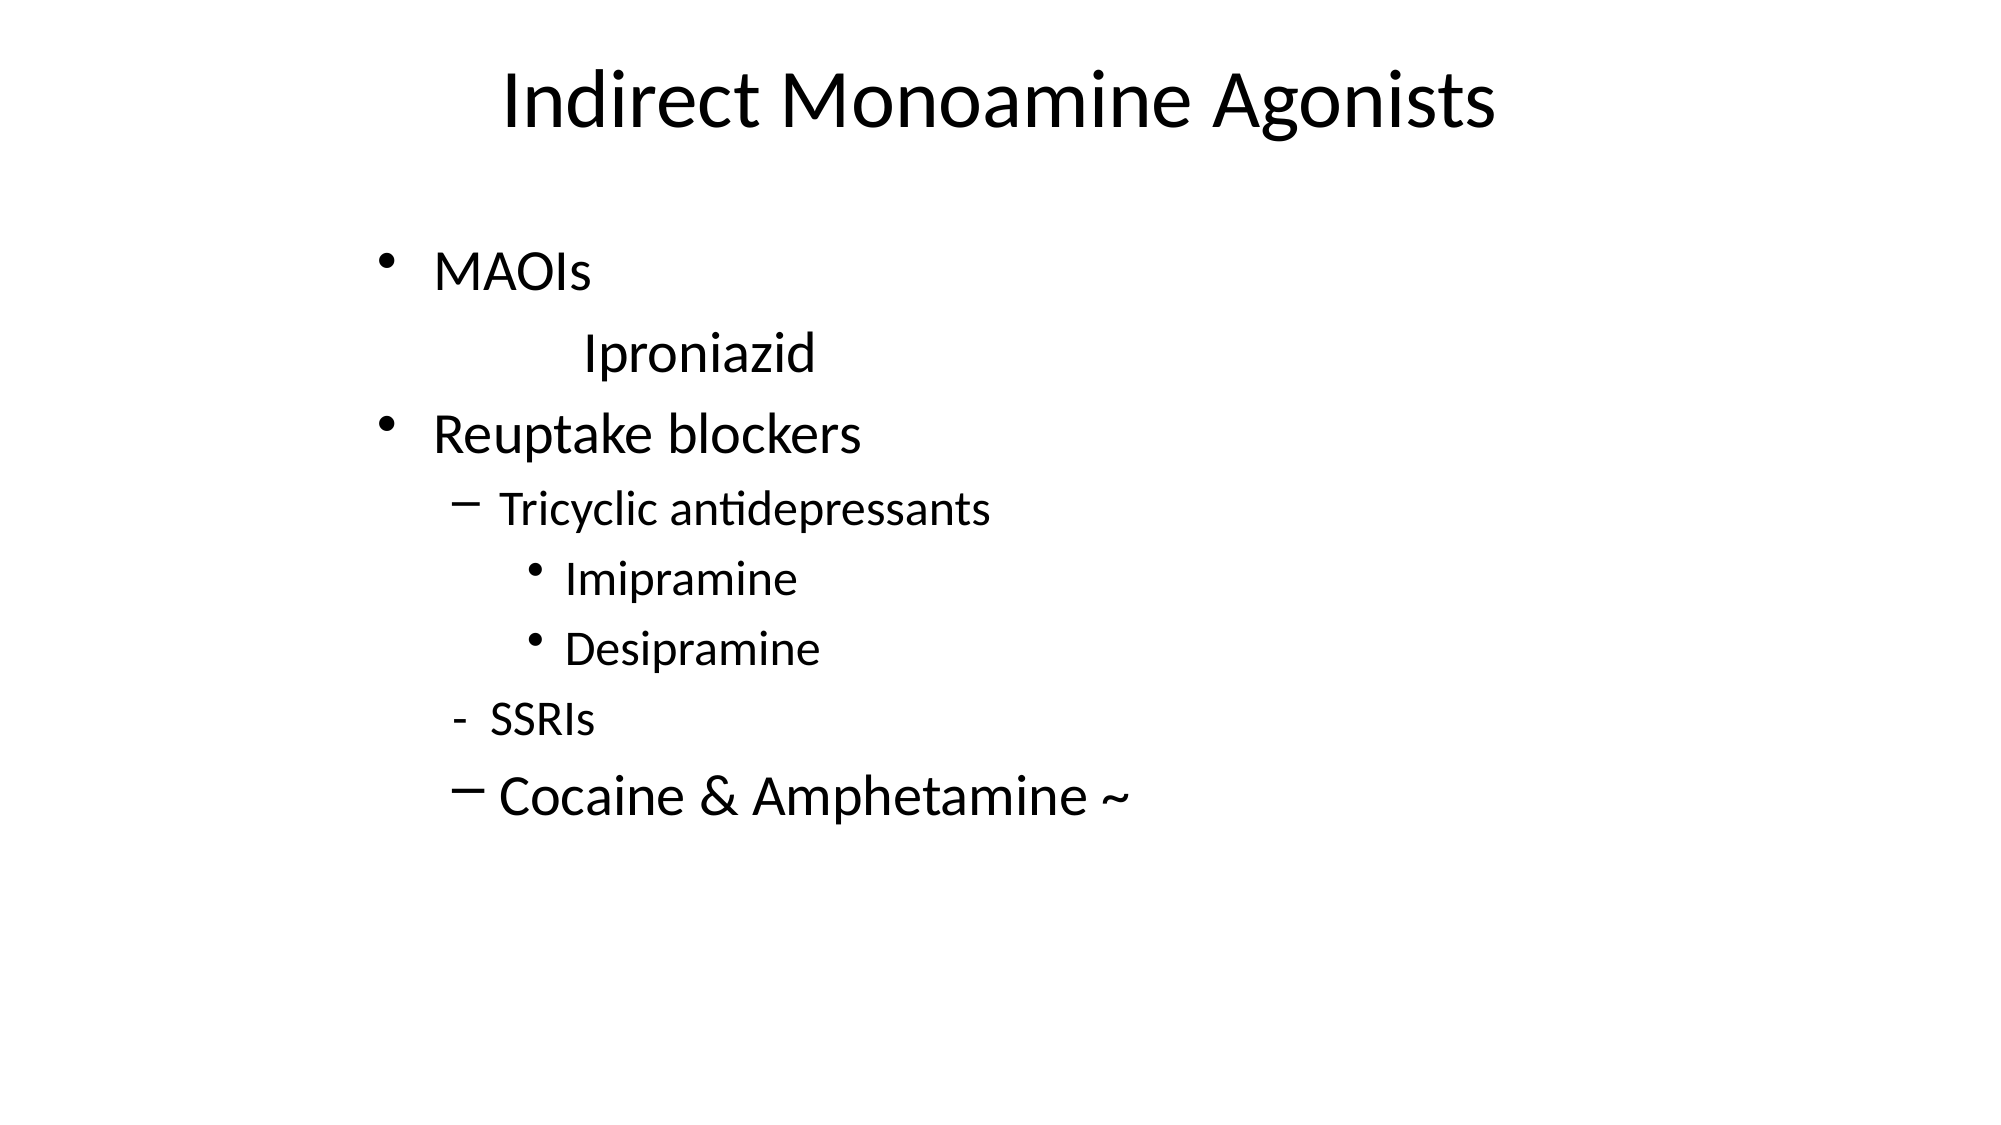

# Indirect Monoamine Agonists
MAOIs
   		Iproniazid
Reuptake blockers
Tricyclic antidepressants
Imipramine
Desipramine
-  SSRIs
Cocaine & Amphetamine ~